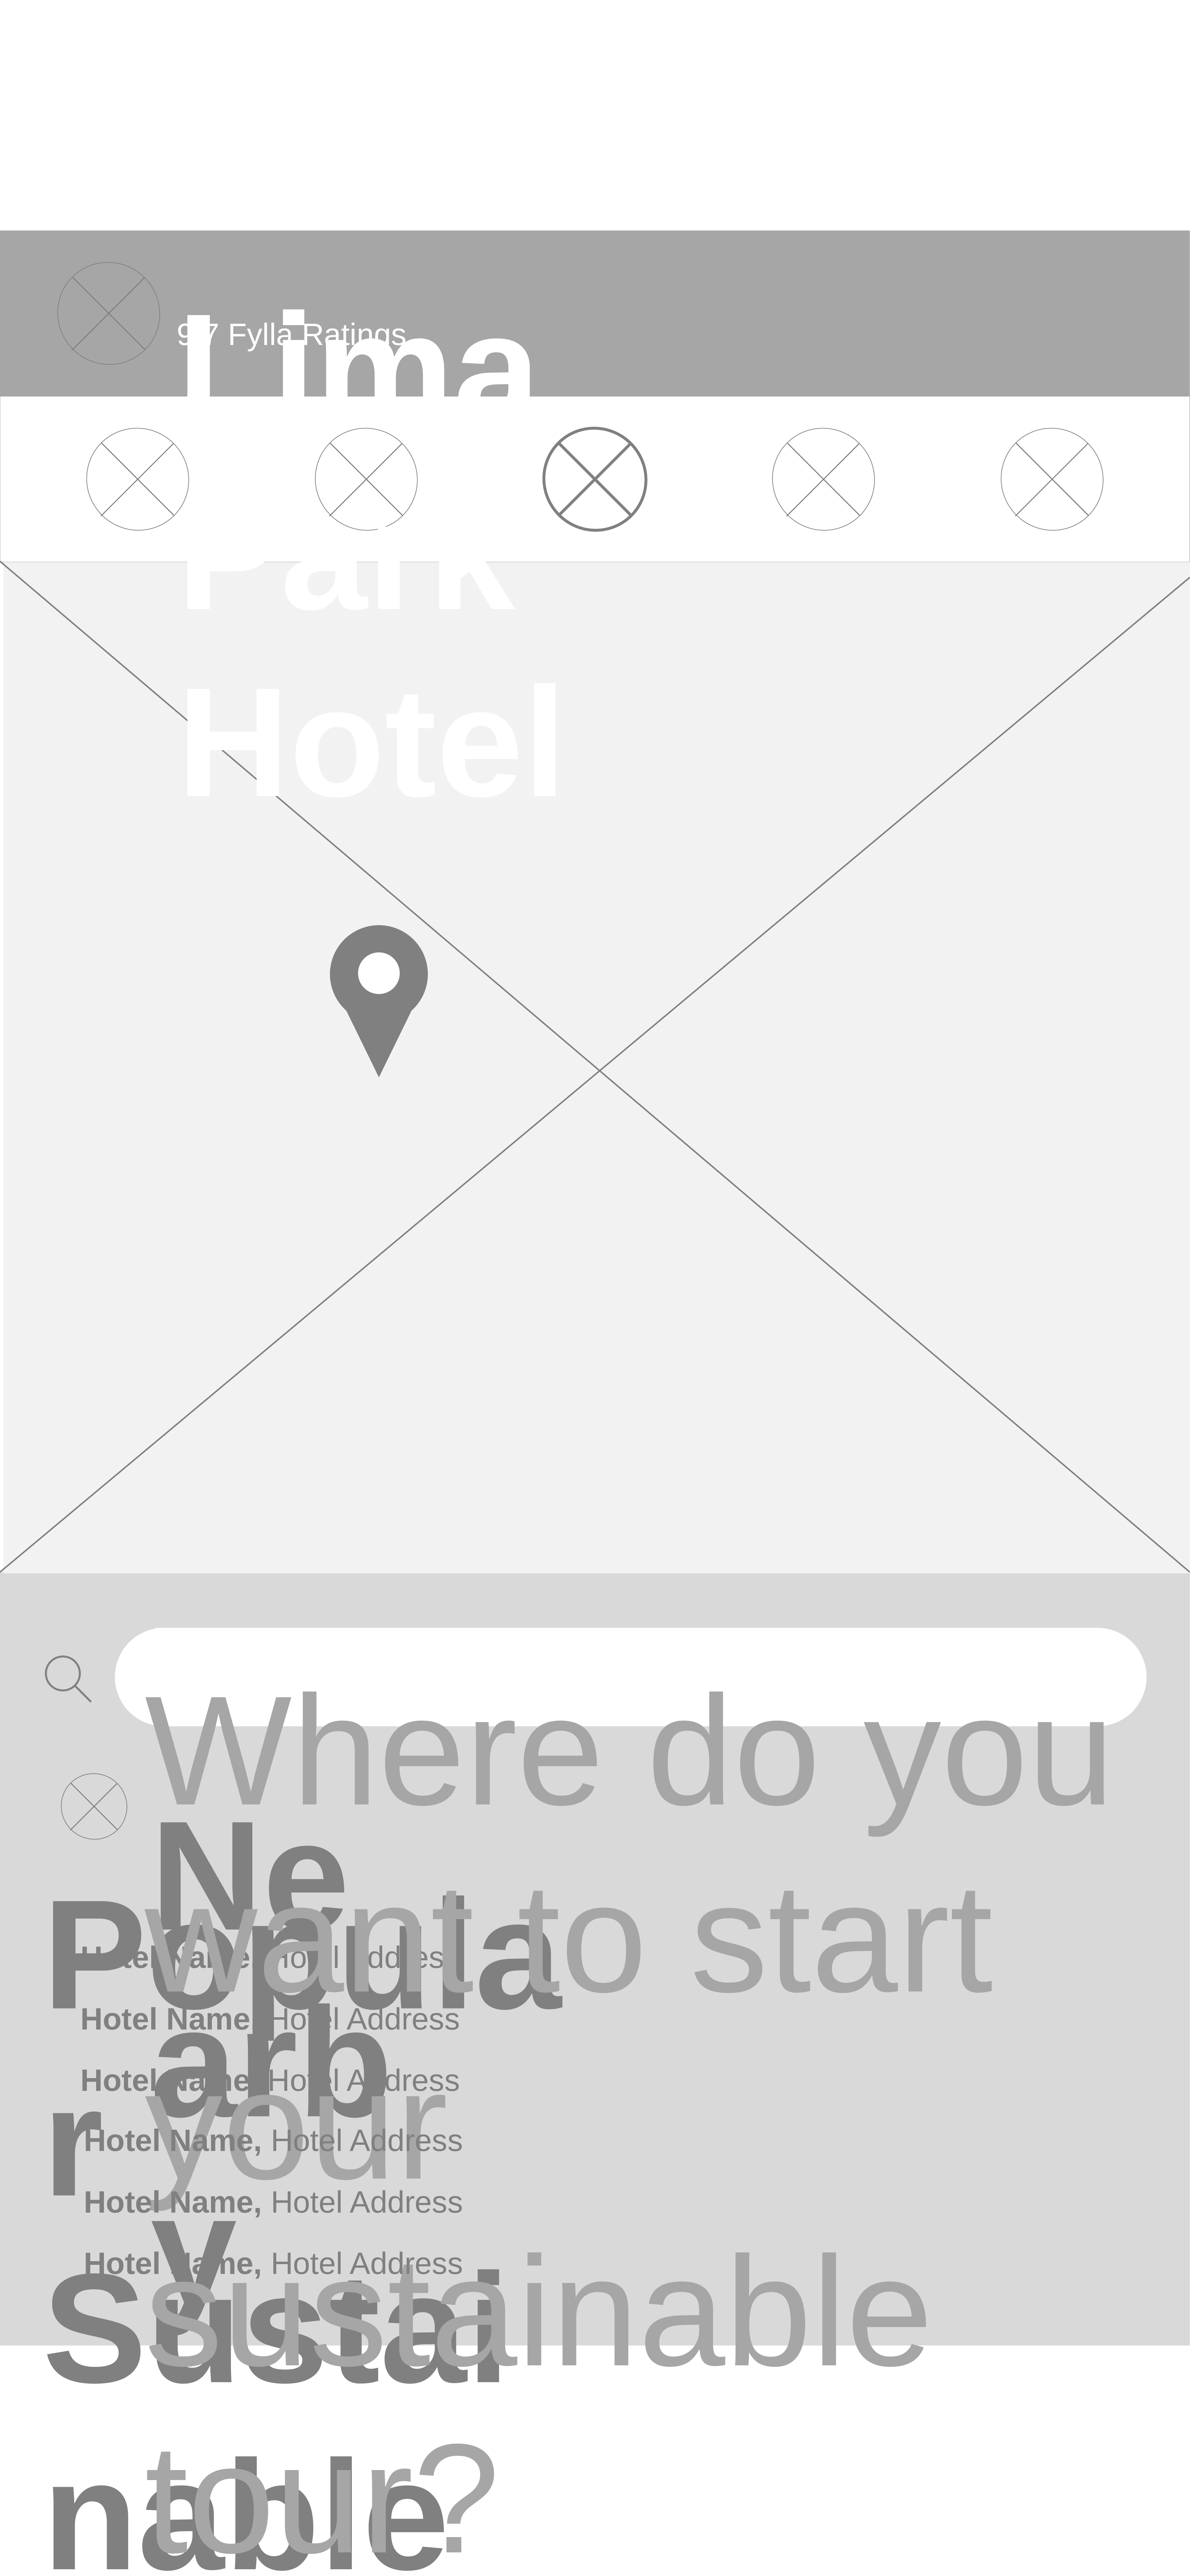

Lima Park Hotel
9.7 Fylla Ratings

Where do you want to start your sustainable tour?

Nearby

Popular Sustainable Visits
Hotel Name, Hotel Address
Hotel Name, Hotel Address
Hotel Name, Hotel Address
Hotel Name, Hotel Address
Hotel Name, Hotel Address
Hotel Name, Hotel Address